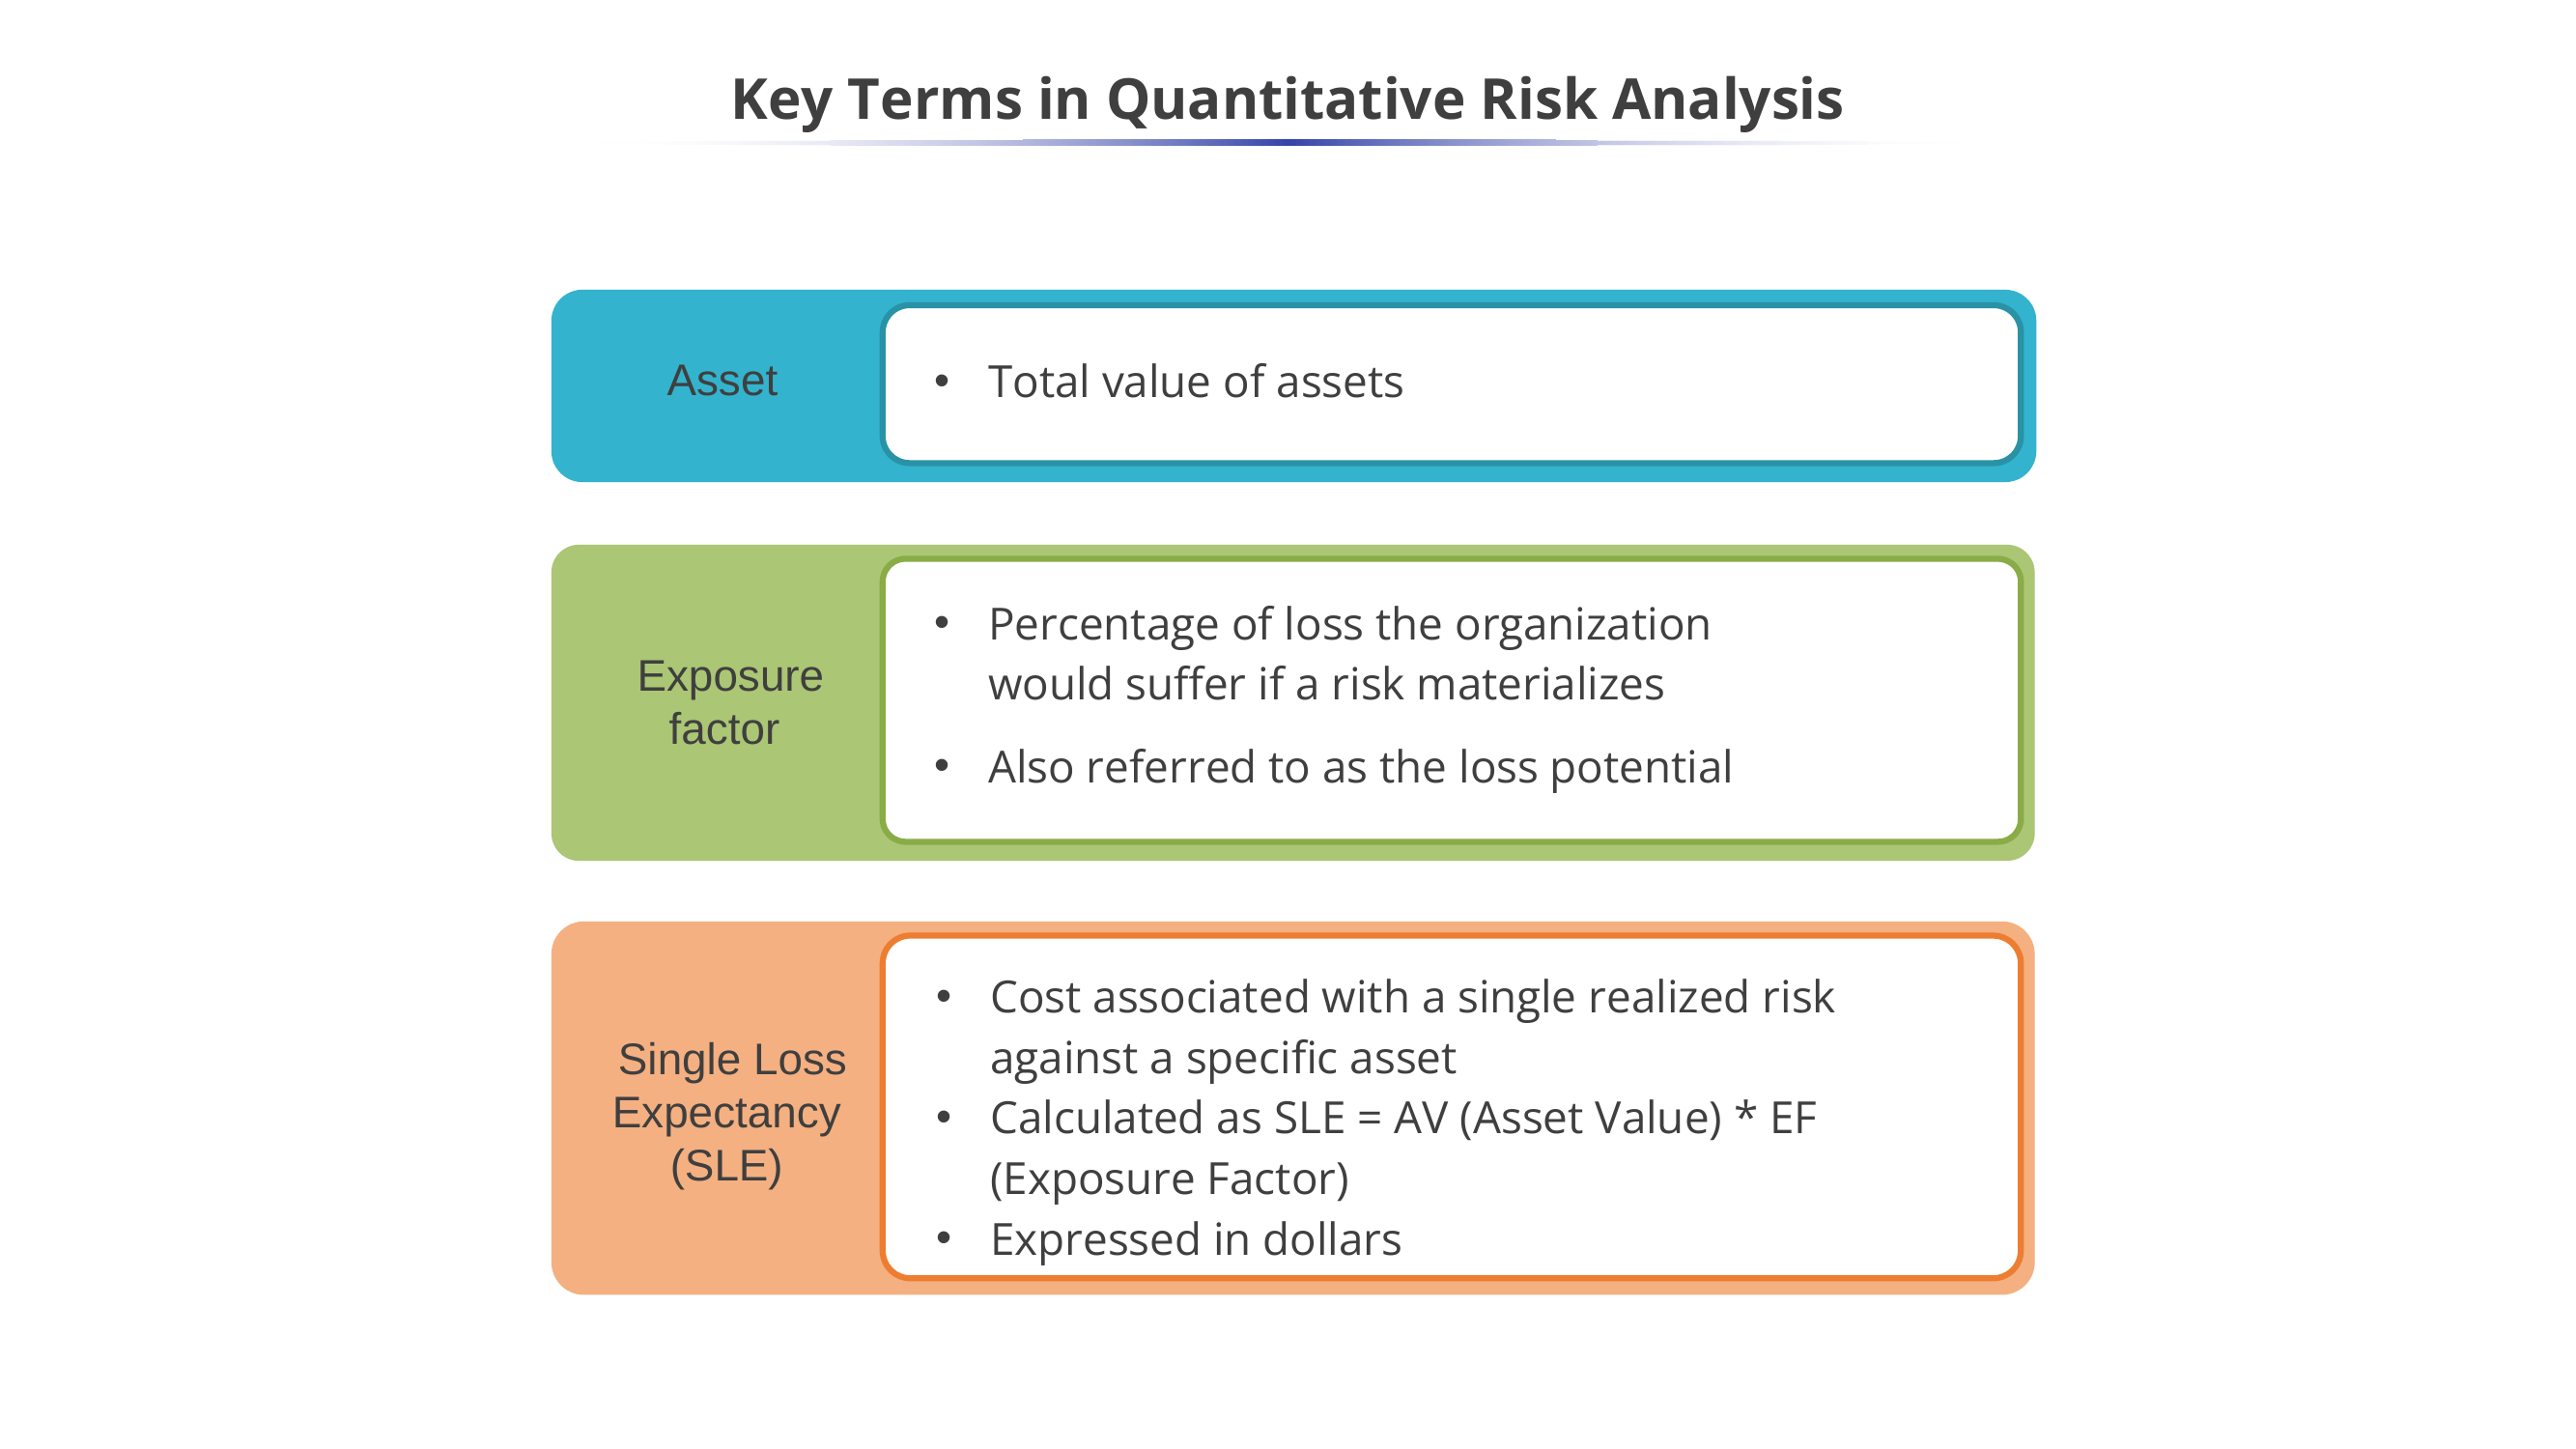

# Key Terms in Quantitative Risk Analysis

 Asset

Total value of assets

 Exposure factor

Percentage of loss the organization would suffer if a risk materializes

Also referred to as the loss potential

 Single Loss Expectancy (SLE)

Cost associated with a single realized risk against a specific asset
Calculated as SLE = AV (Asset Value) * EF (Exposure Factor)
Expressed in dollars